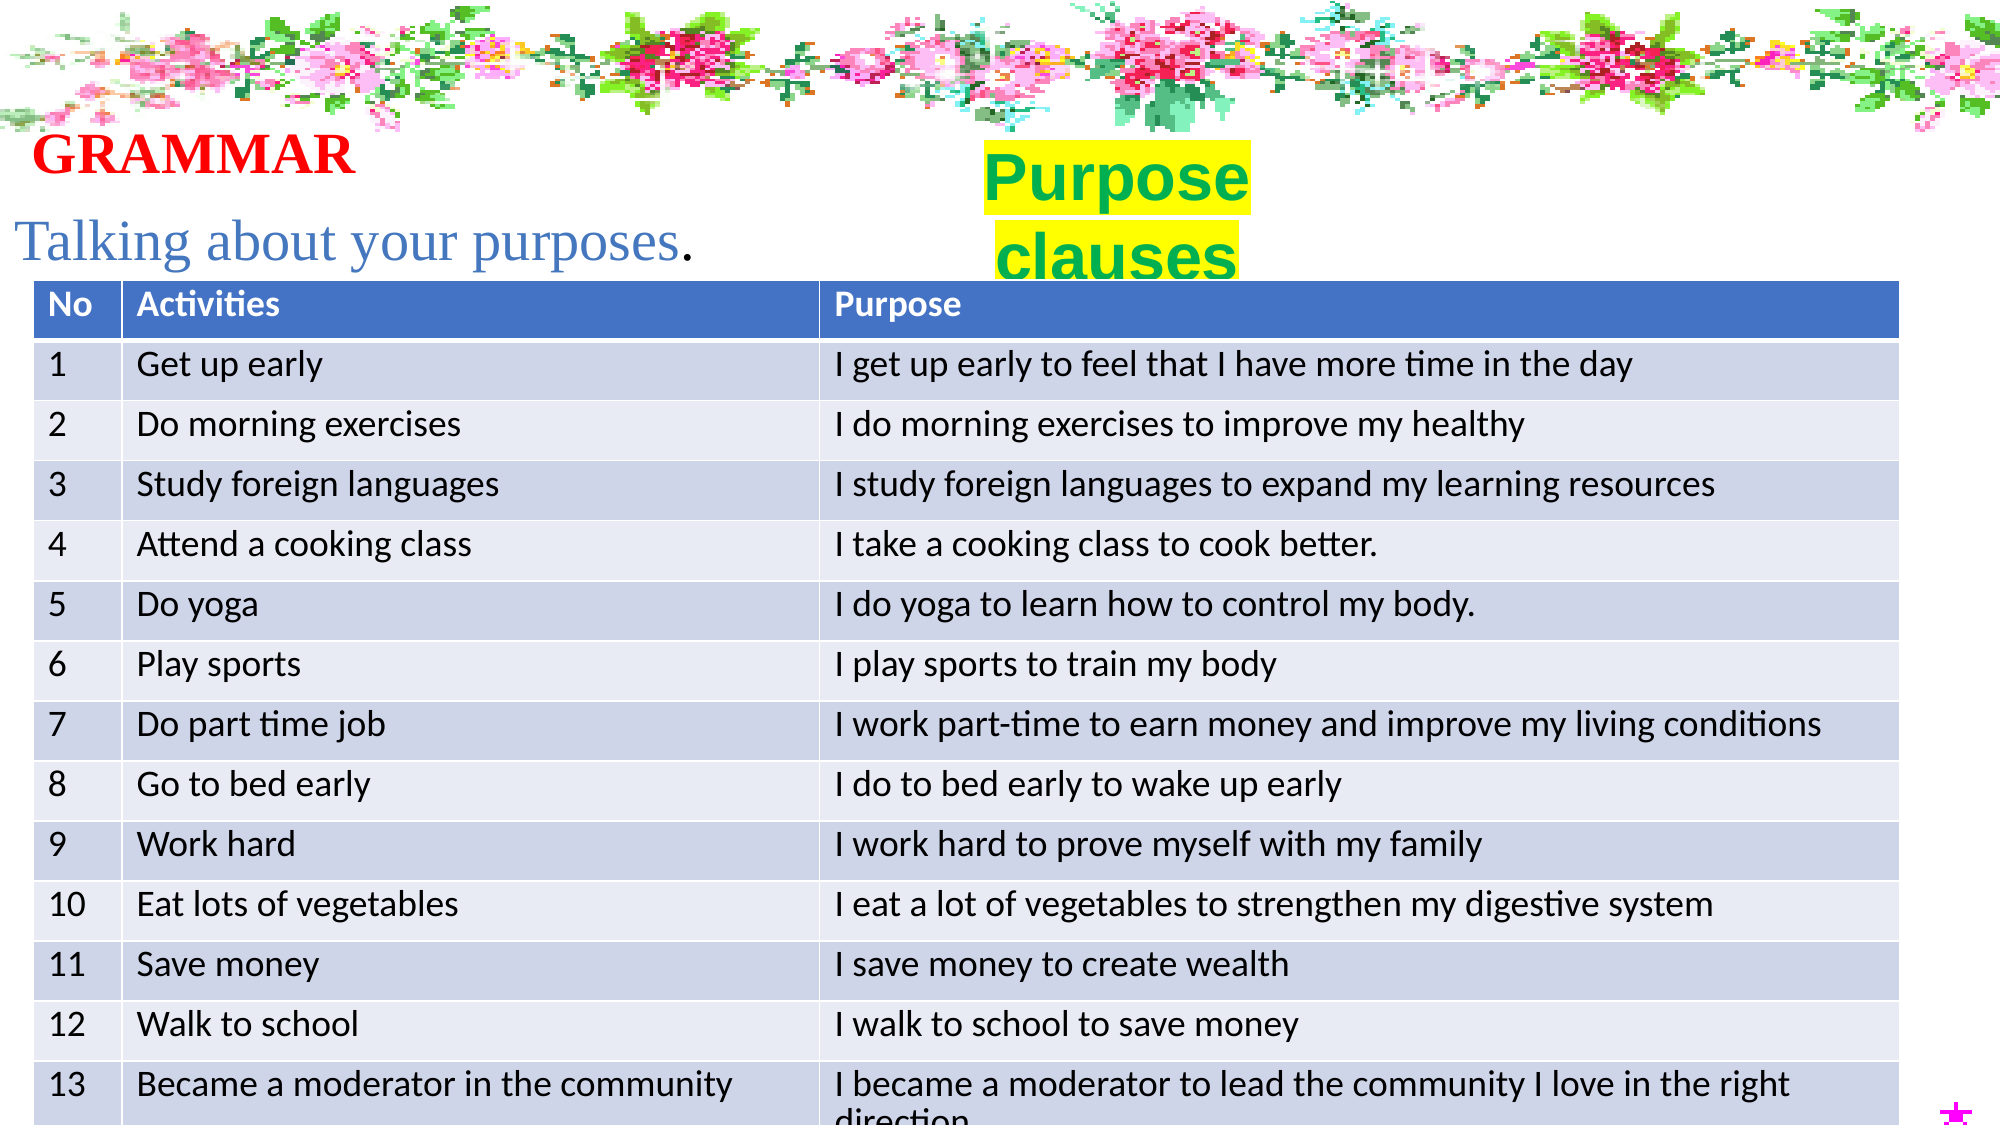

GRAMMAR
Purpose clauses
Talking about your purposes.
| No | Activities | Purpose |
| --- | --- | --- |
| 1 | Get up early | I get up early to feel that I have more time in the day |
| 2 | Do morning exercises | I do morning exercises to improve my healthy |
| 3 | Study foreign languages | I study foreign languages to expand my learning resources |
| 4 | Attend a cooking class | I take a cooking class to cook better. |
| 5 | Do yoga | I do yoga to learn how to control my body. |
| 6 | Play sports | I play sports to train my body |
| 7 | Do part time job | I work part-time to earn money and improve my living conditions |
| 8 | Go to bed early | I do to bed early to wake up early |
| 9 | Work hard | I work hard to prove myself with my family |
| 10 | Eat lots of vegetables | I eat a lot of vegetables to strengthen my digestive system |
| 11 | Save money | I save money to create wealth |
| 12 | Walk to school | I walk to school to save money |
| 13 | Became a moderator in the community | I became a moderator to lead the community I love in the right direction |